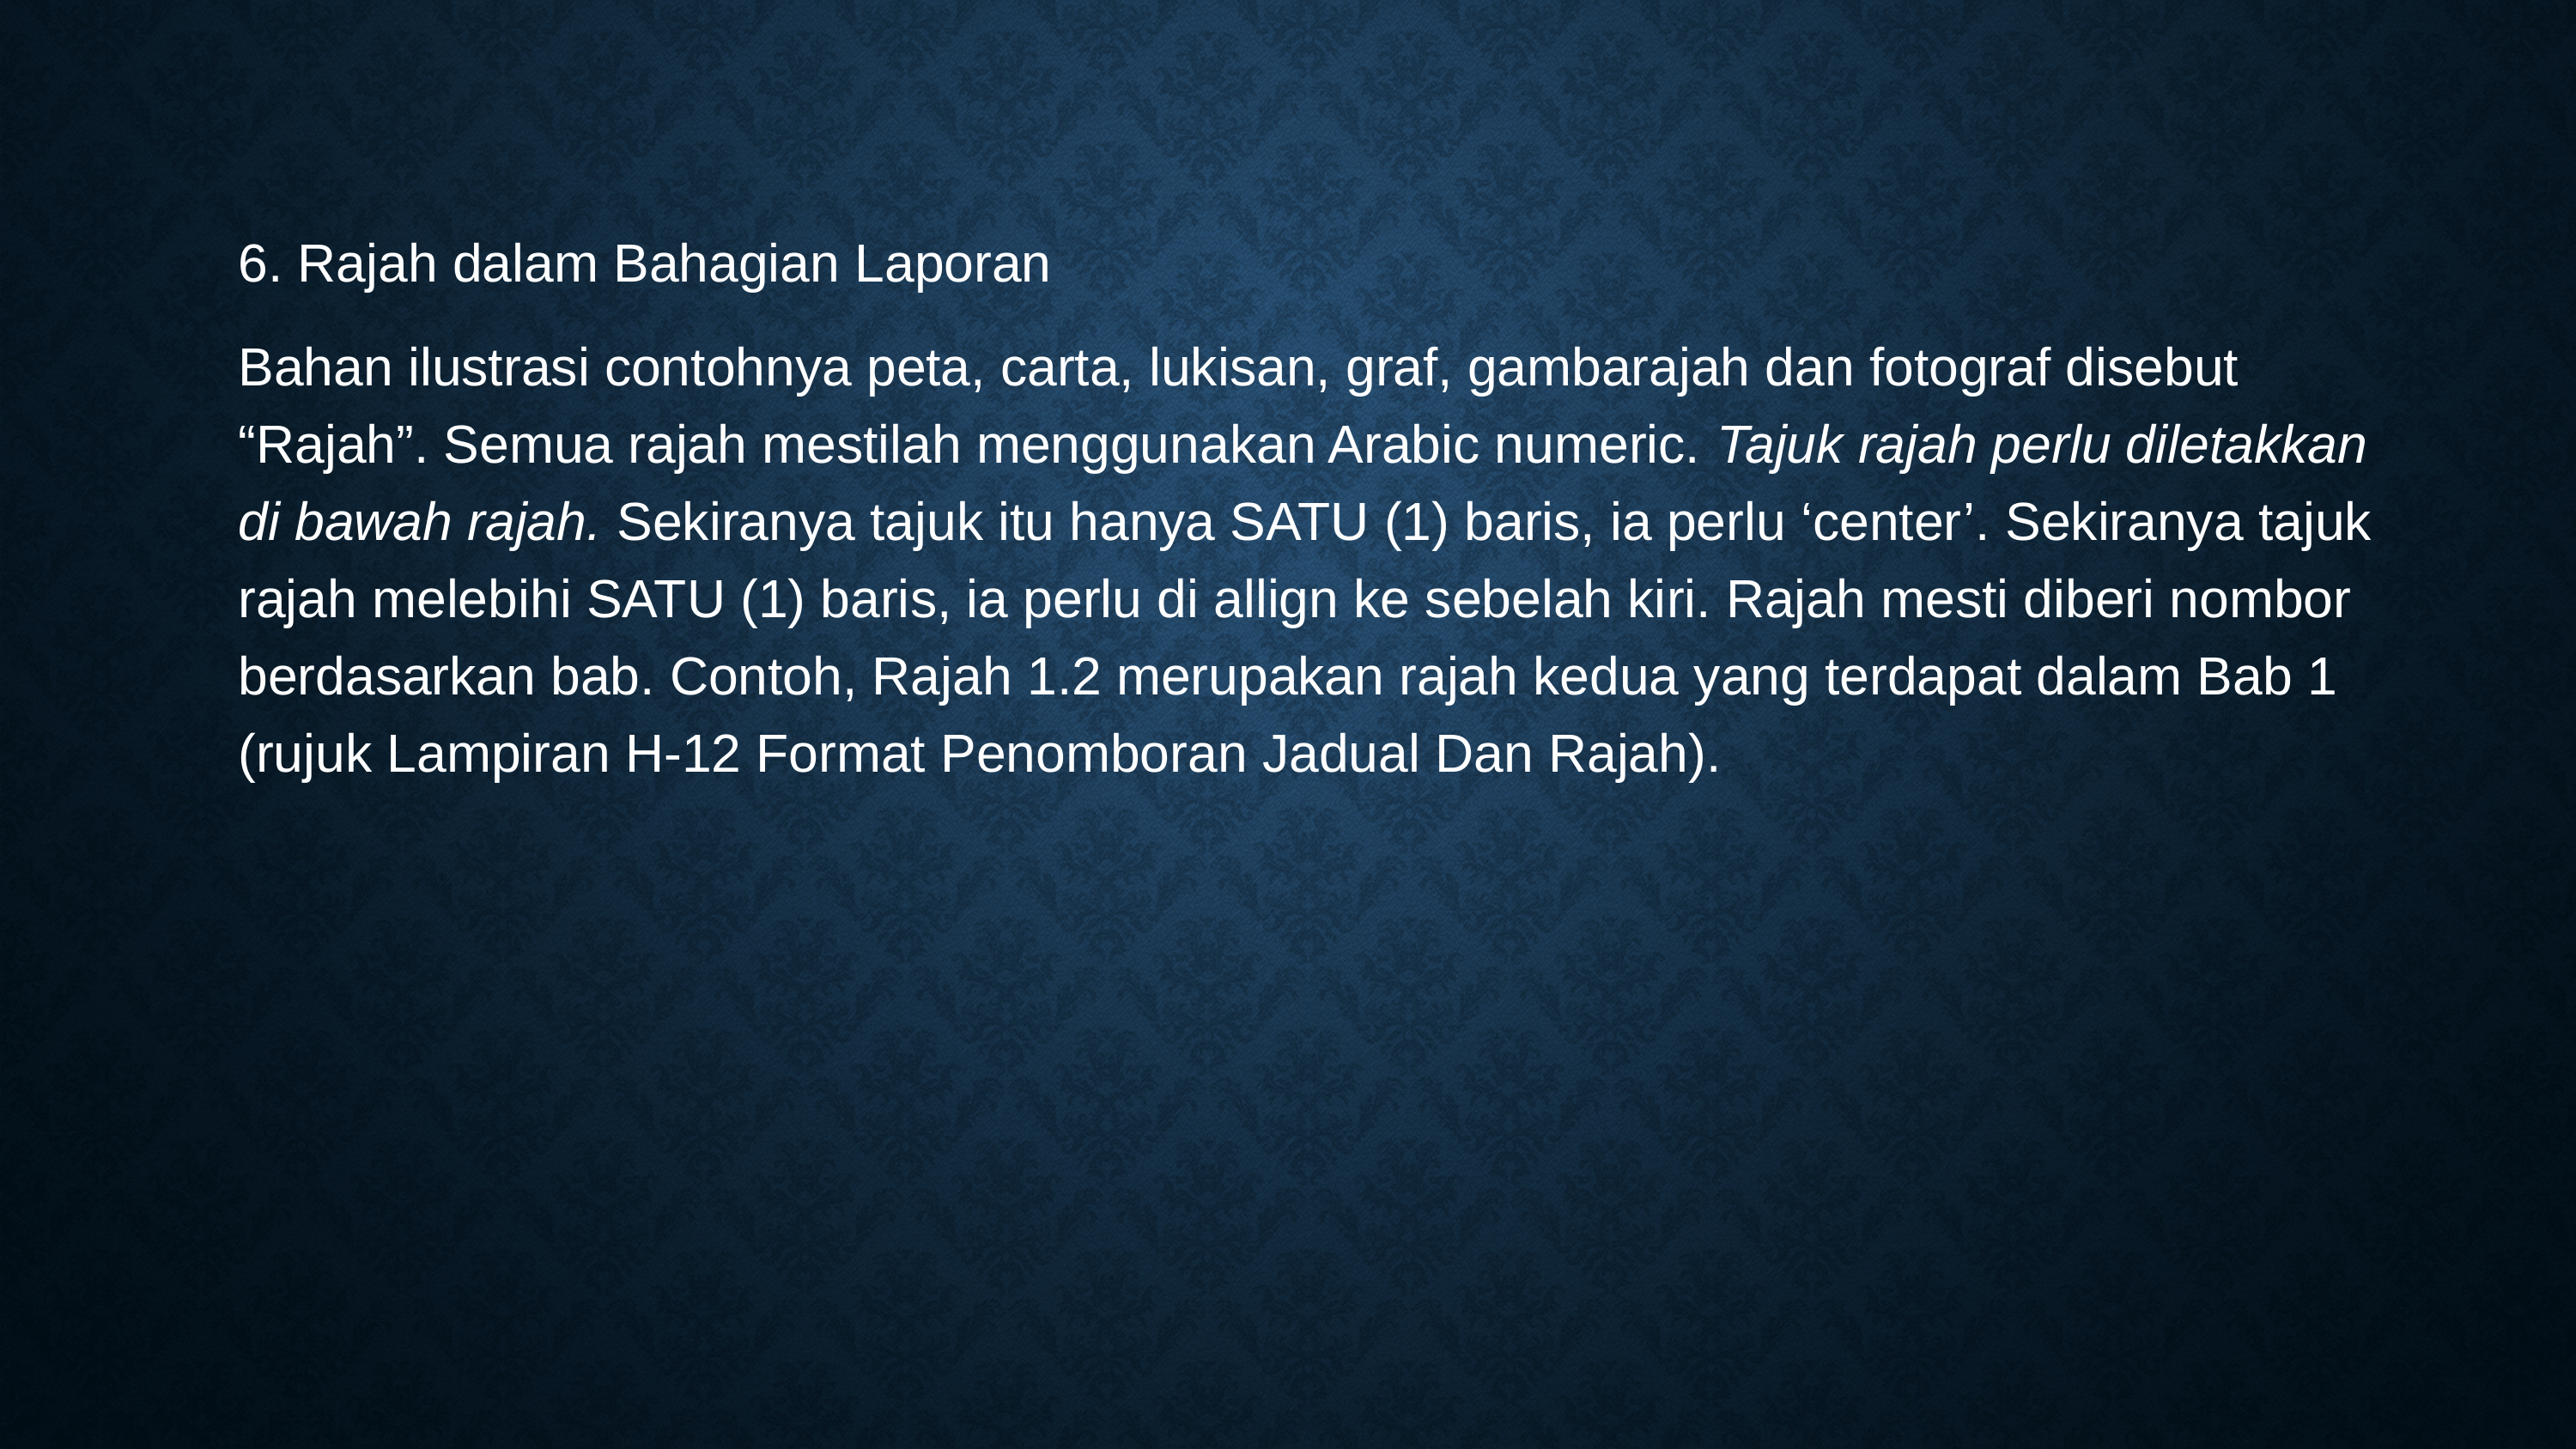

6. Rajah dalam Bahagian Laporan
Bahan ilustrasi contohnya peta, carta, lukisan, graf, gambarajah dan fotograf disebut “Rajah”. Semua rajah mestilah menggunakan Arabic numeric. Tajuk rajah perlu diletakkan di bawah rajah. Sekiranya tajuk itu hanya SATU (1) baris, ia perlu ‘center’. Sekiranya tajuk rajah melebihi SATU (1) baris, ia perlu di allign ke sebelah kiri. Rajah mesti diberi nombor berdasarkan bab. Contoh, Rajah 1.2 merupakan rajah kedua yang terdapat dalam Bab 1 (rujuk Lampiran H-12 Format Penomboran Jadual Dan Rajah).